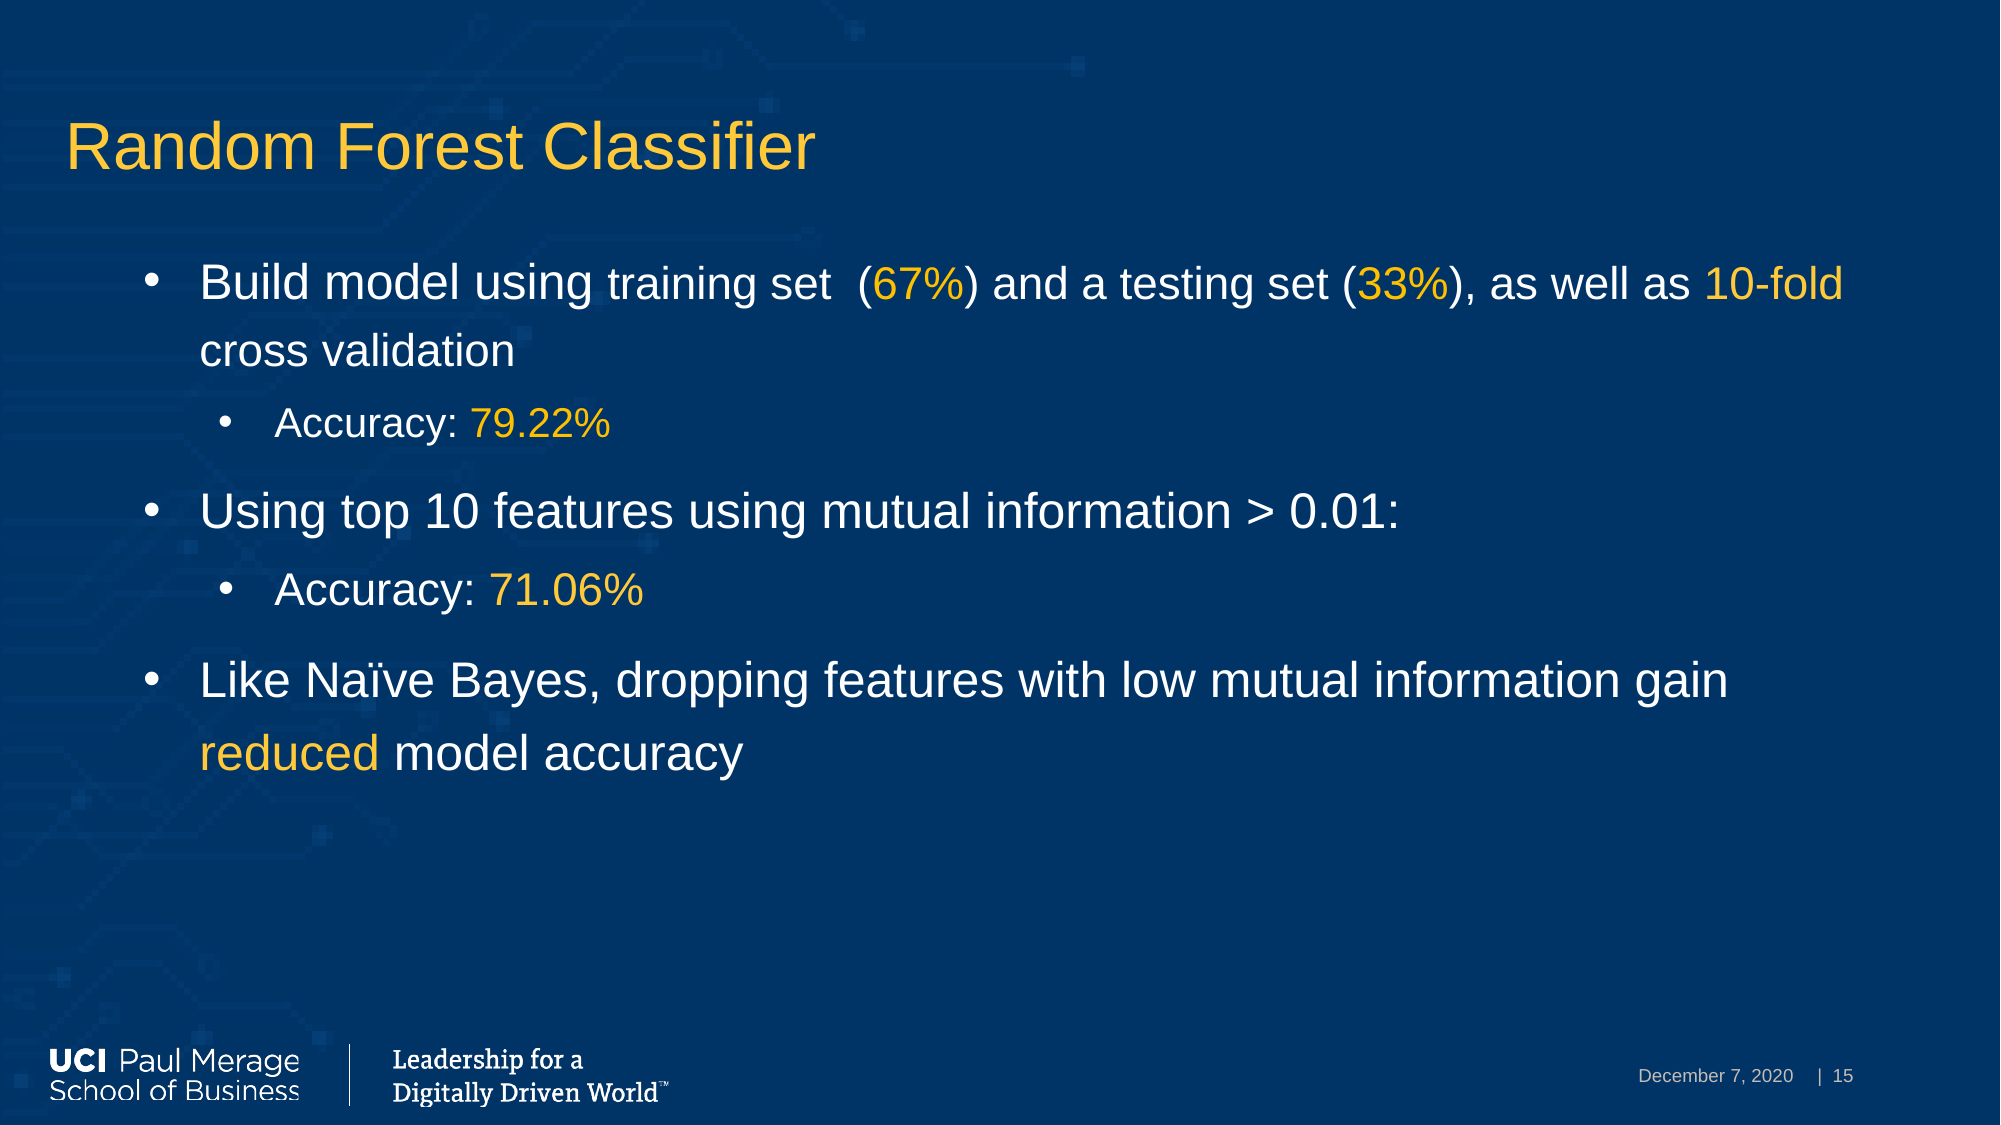

# Random Forest Classifier
Build model using training set  (67%) and a testing set (33%), as well as 10-fold cross validation
Accuracy: 79.22%
Using top 10 features using mutual information > 0.01:
Accuracy: 71.06%
Like Naïve Bayes, dropping features with low mutual information gain reduced model accuracy

December 7, 2020
|  15